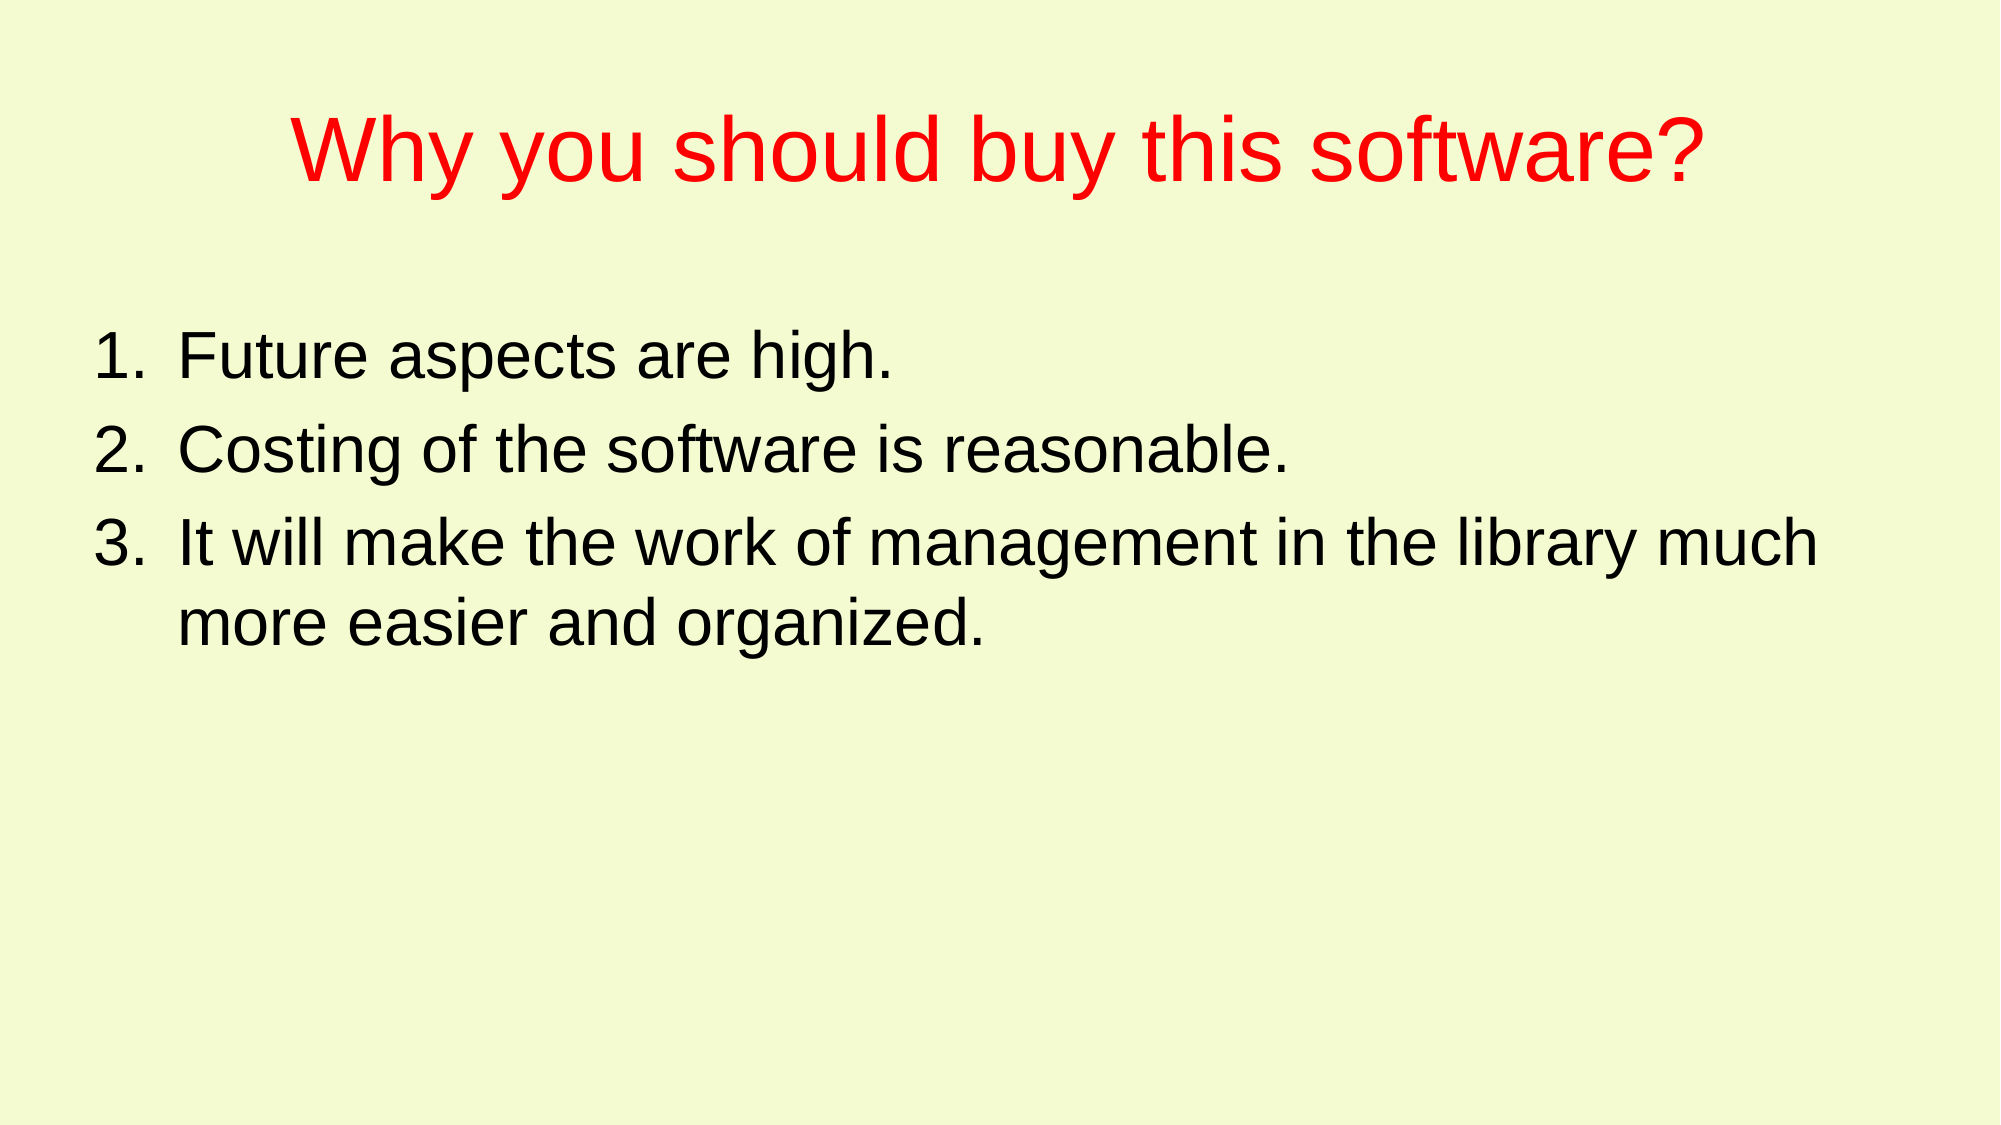

Why you should buy this software?
Future aspects are high.
Costing of the software is reasonable.
It will make the work of management in the library much more easier and organized.